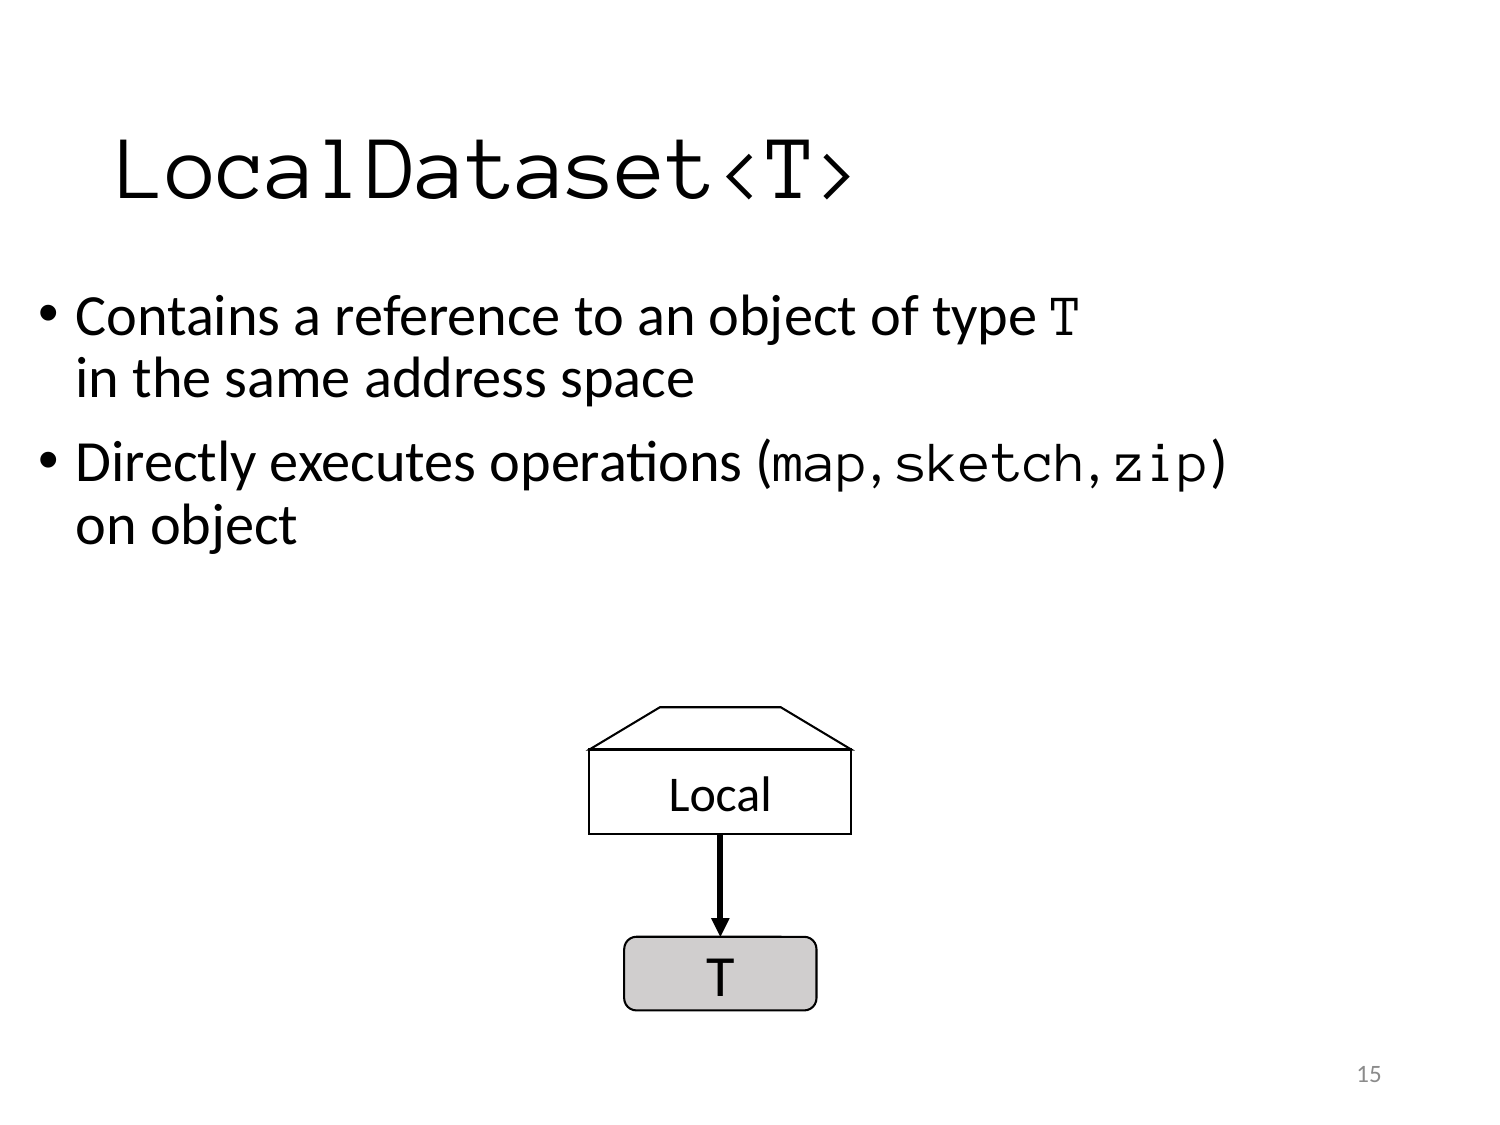

# LocalDataset<T>
Contains a reference to an object of type T
in the same address space
Directly executes operations (map, sketch, zip)
on object

Local
T
15